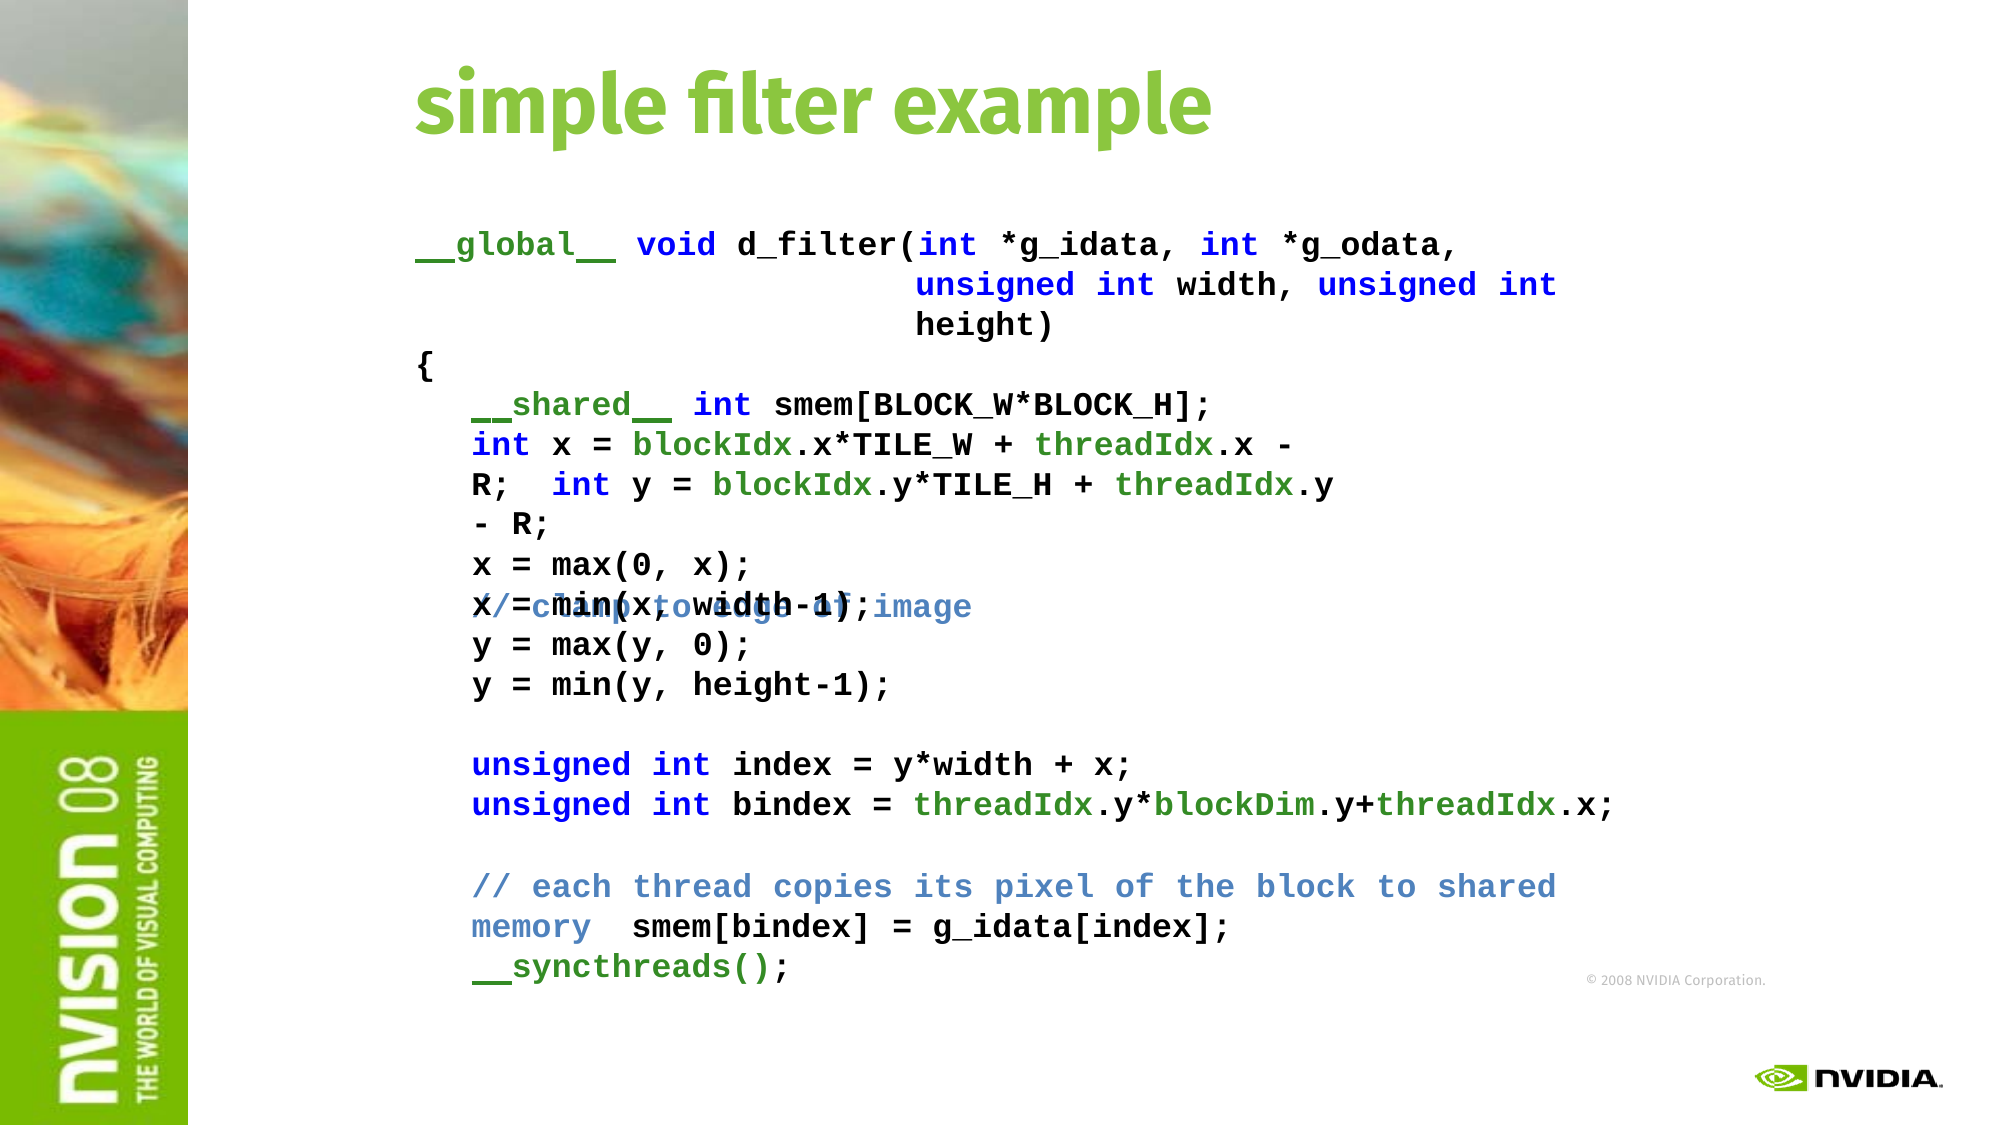

# simple filter example
  global   void d_filter(int *g_idata, int *g_odata,
unsigned int width, unsigned int height)
{
  shared   int smem[BLOCK_W*BLOCK_H];
int x = blockIdx.x*TILE_W + threadIdx.x - R;  int y = blockIdx.y*TILE_H + threadIdx.y - R;

// clamp to edge of image
| x | = | max(0, | x); |
| --- | --- | --- | --- |
| x | = | min(x, | width-1); |
| y | = | max(y, | 0); |
| y | = | min(y, | height-1); |
unsigned int index = y*width + x;
unsigned int bindex = threadIdx.y*blockDim.y+threadIdx.x;

// each thread copies its pixel of the block to shared memory  smem[bindex] = g_idata[index];
  syncthreads();
© 2008 NVIDIA Corporation.